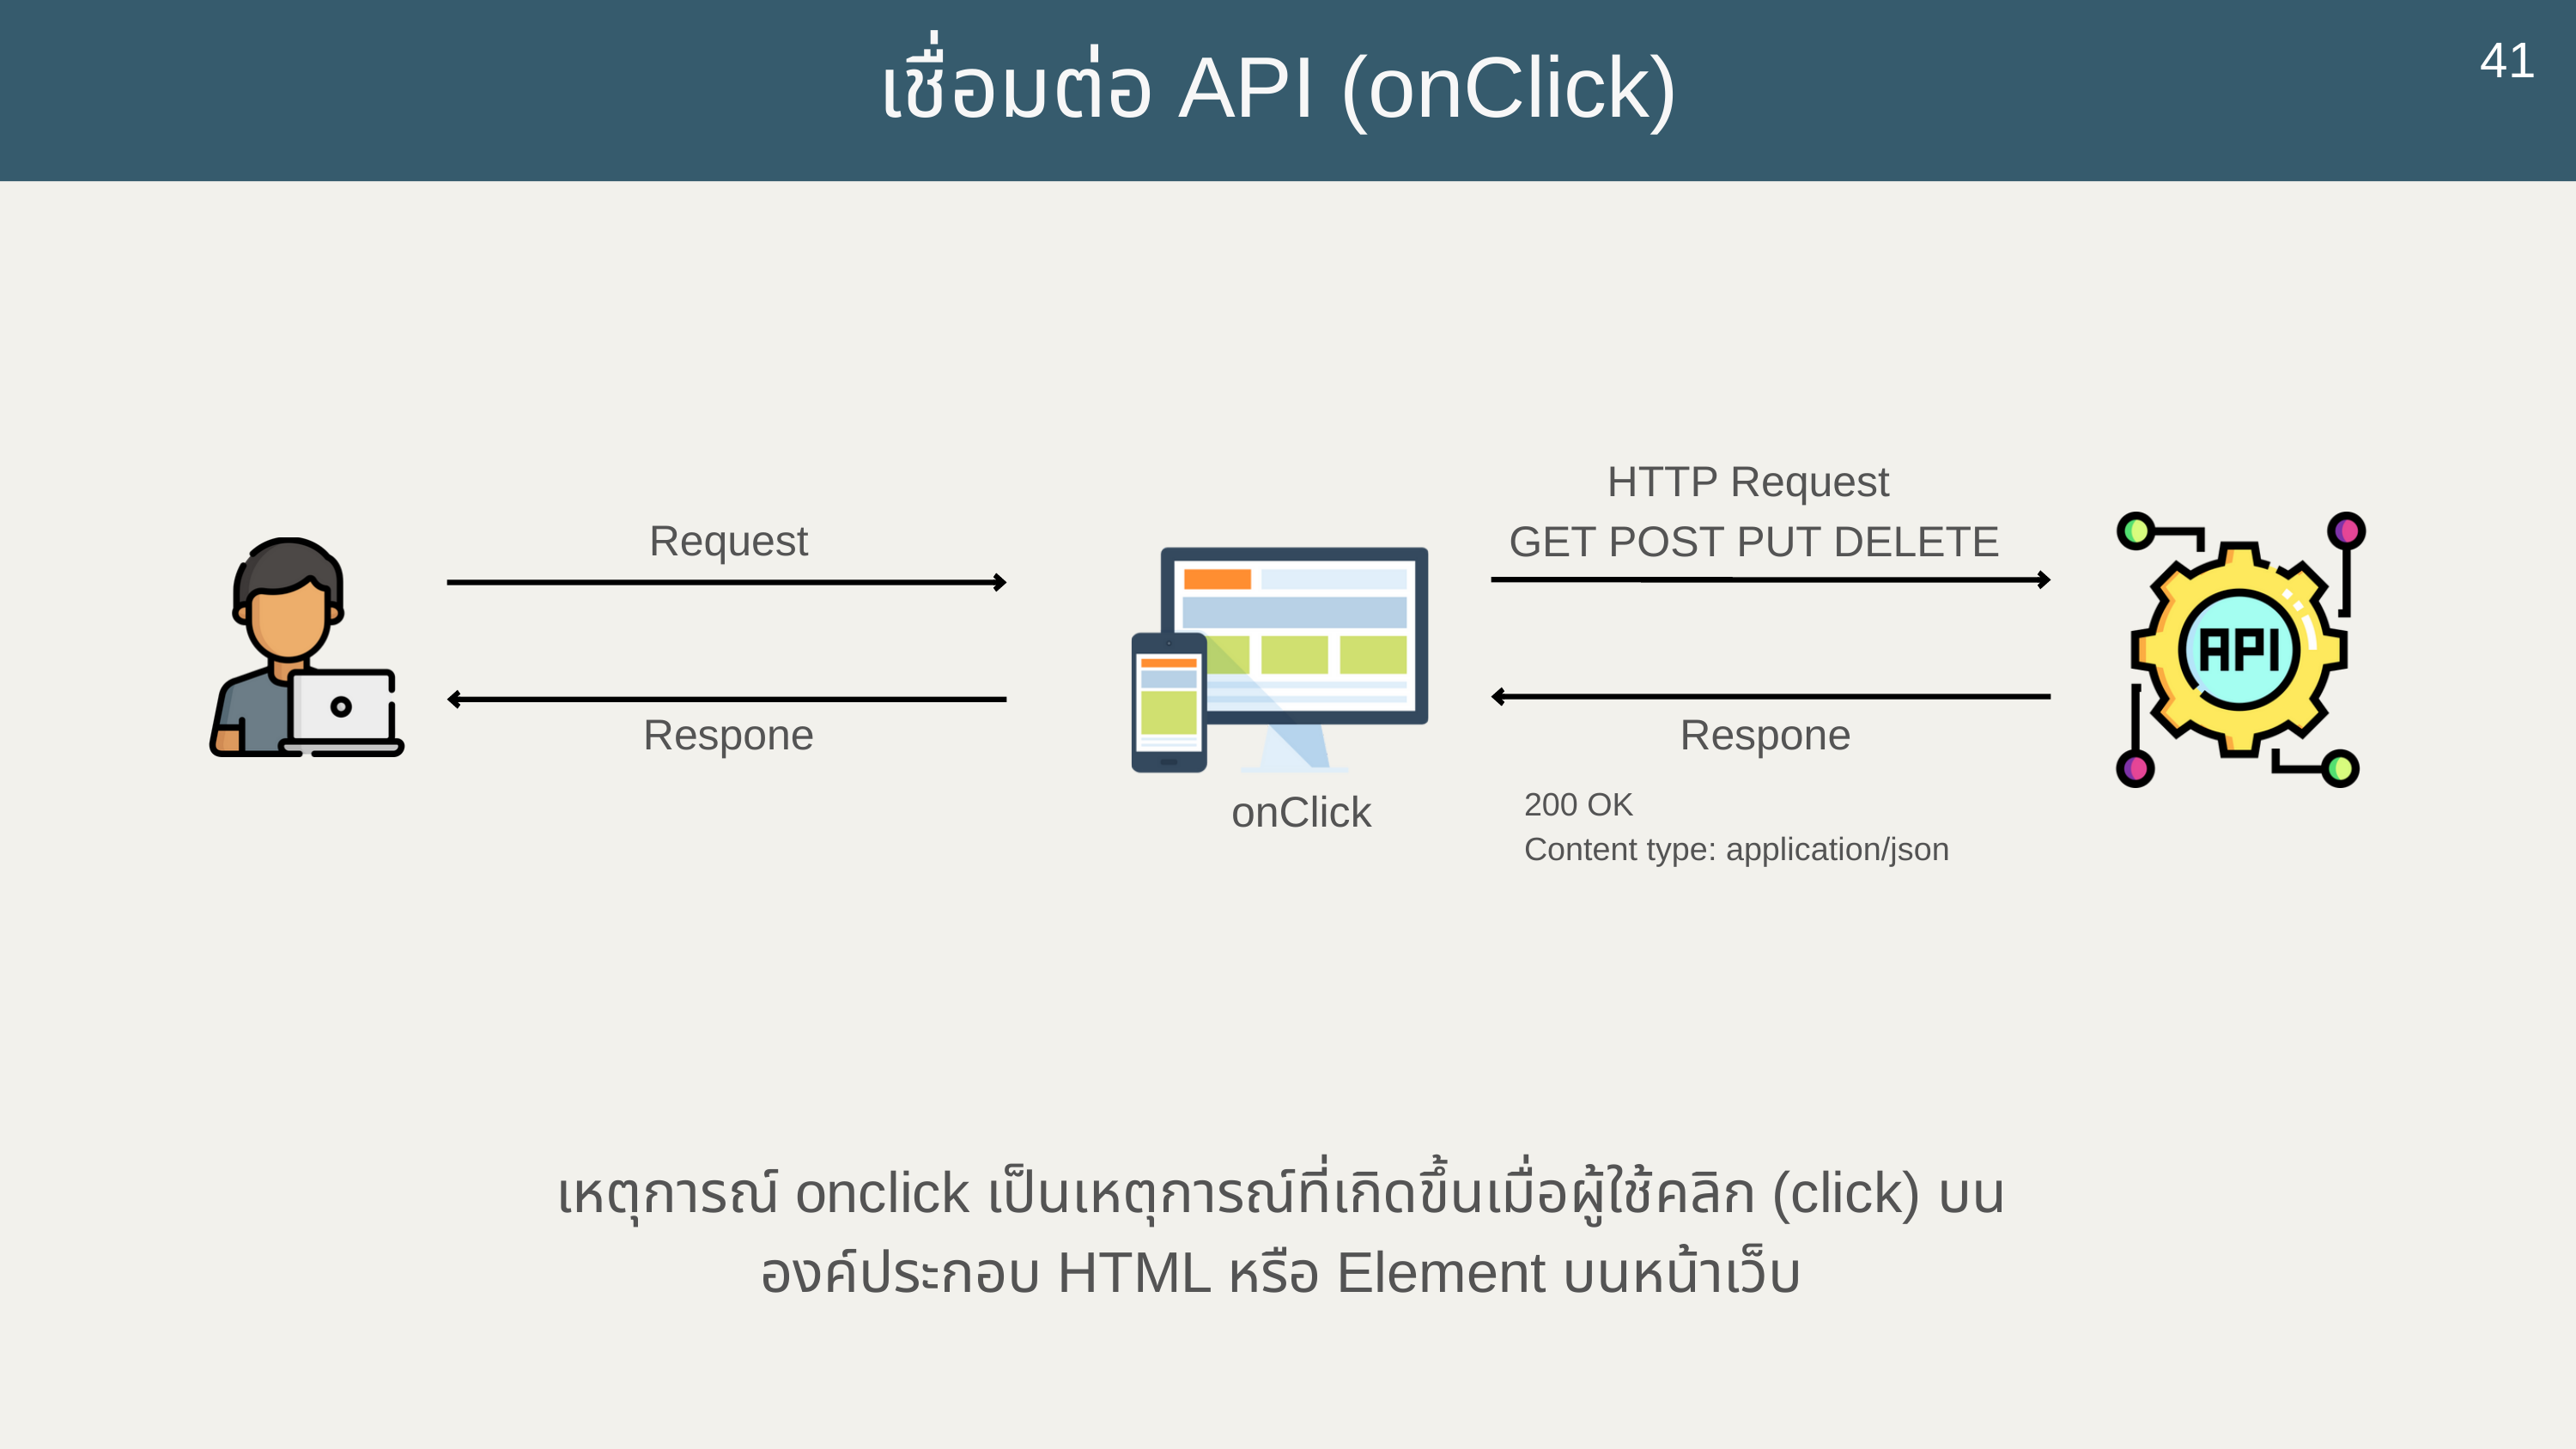

10
21
41
เชื่อมต่อ API (onClick)
เชื่อมต่อ API (onClick)
HTTP Request
GET POST PUT DELETE
Request

Respone
Respone

onClick
200 OK
Content type: application/json
เหตุการณ์ onclick เป็นเหตุการณ์ที่เกิดขึ้นเมื่อผู้ใช้คลิก (click) บนองค์ประกอบ HTML หรือ Element บนหน้าเว็บ